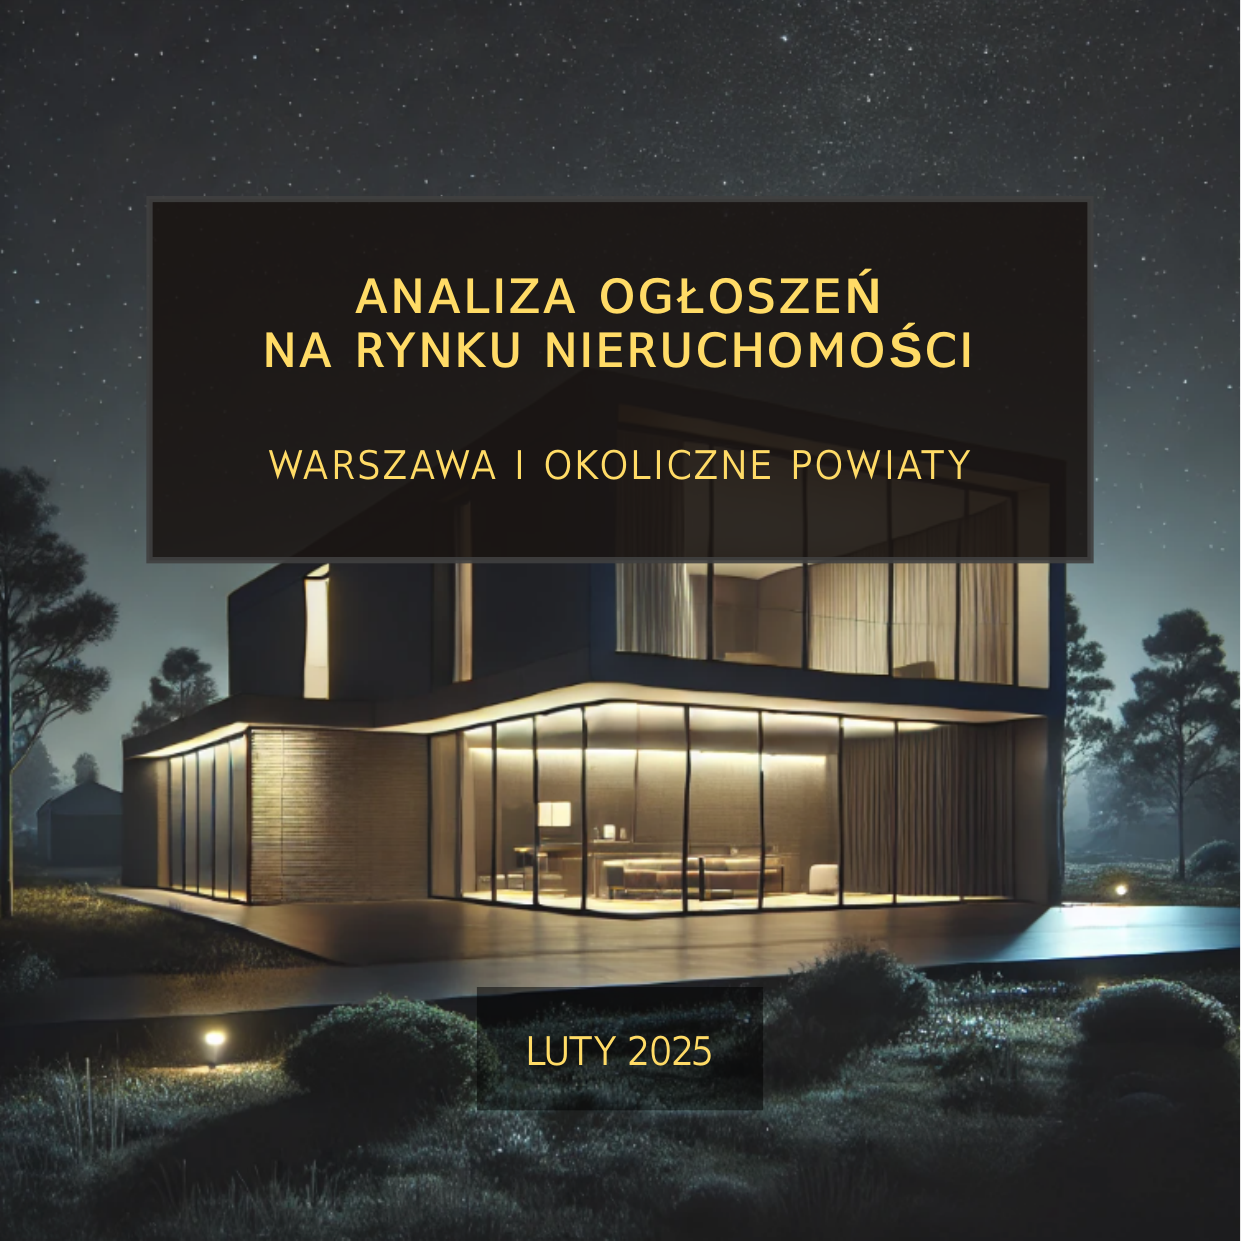

# Analiza ogłoszeń na rynku nieruchomości Warszawa i okoliczne powiaty
Luty 2025